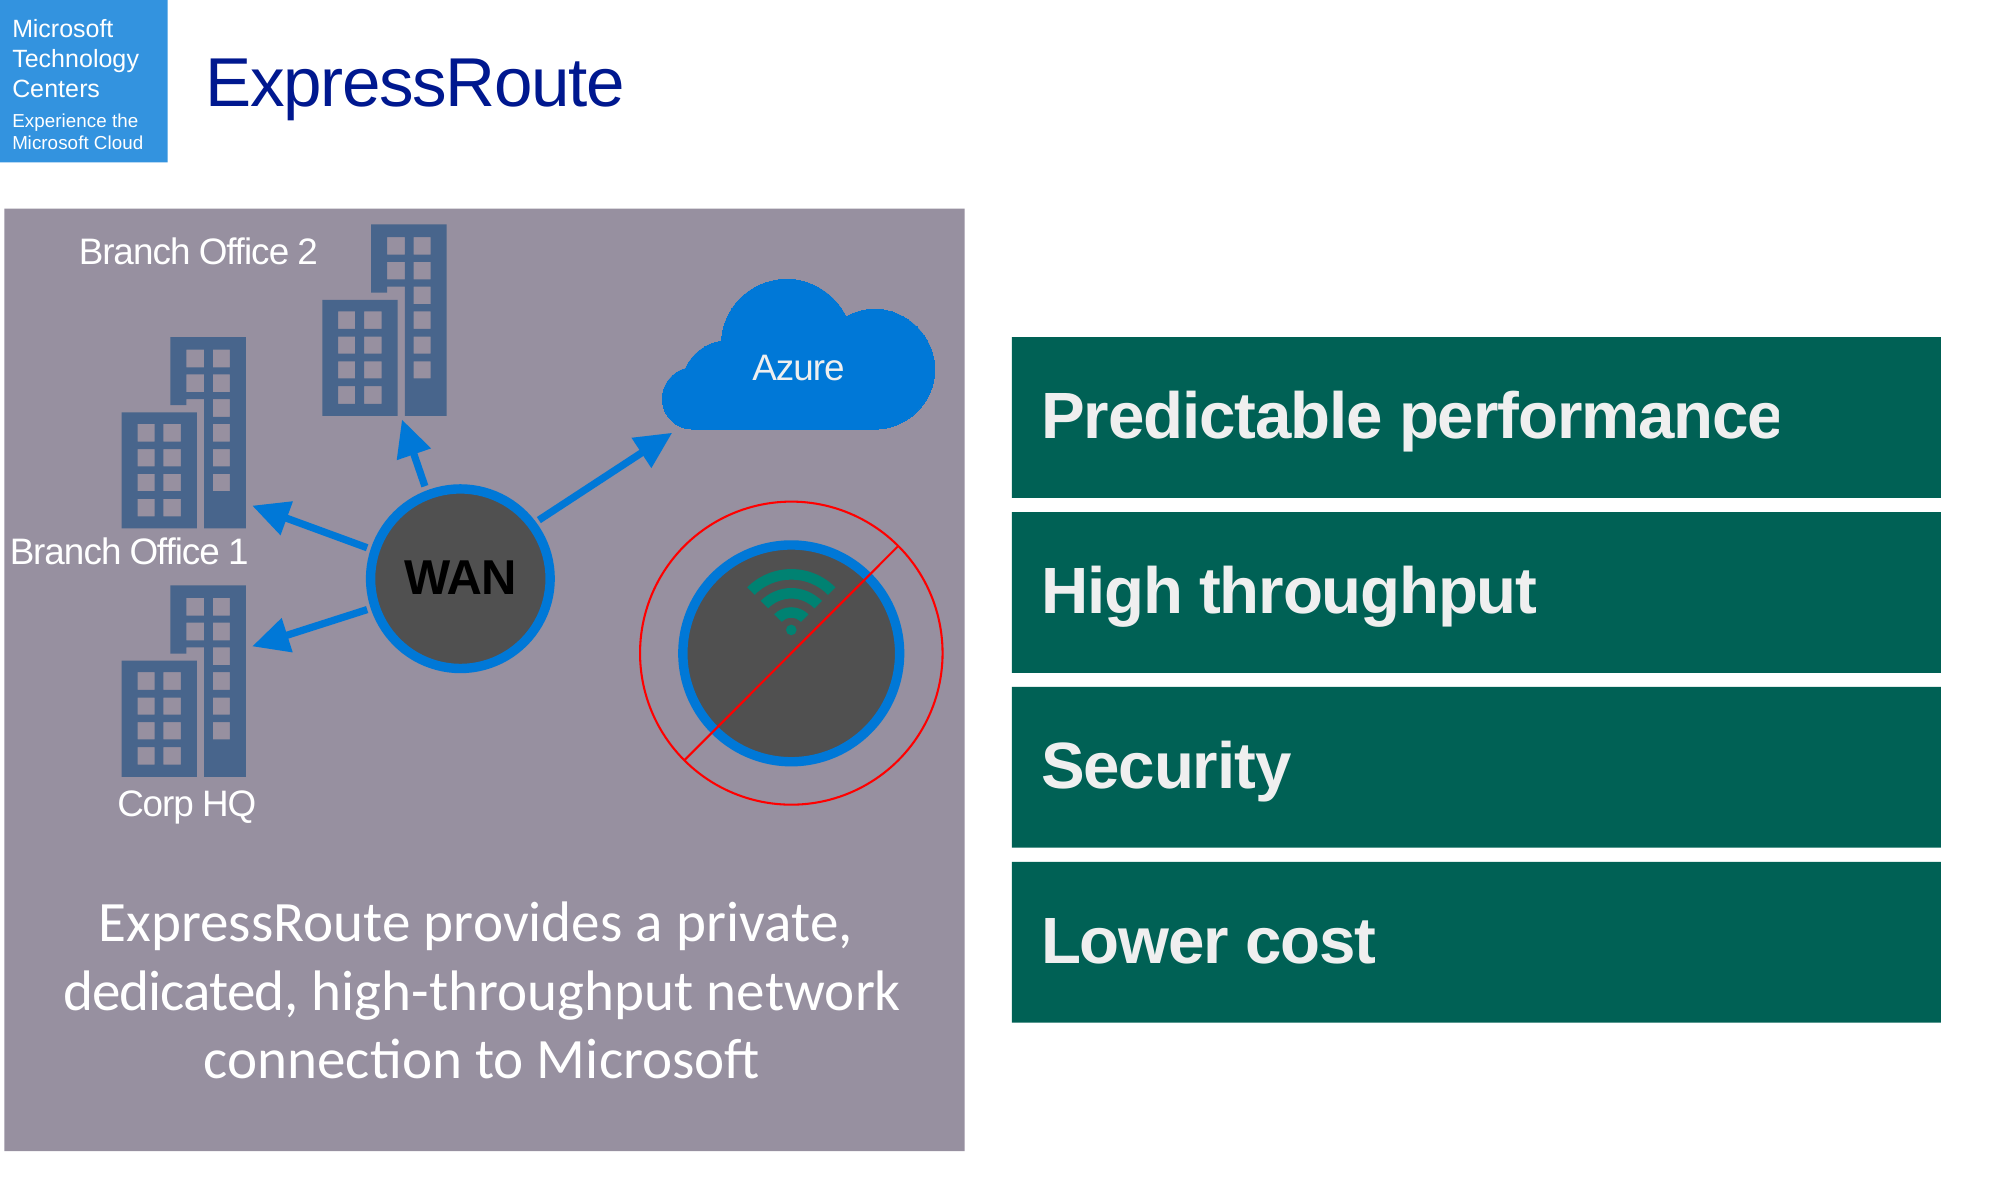

# ExpressRoute

Branch Office 2

Azure

WAN
Branch Office 1

Public
internet
Corp HQ
Predictable performance

High throughput

Security

Lower cost

ExpressRoute provides a private,
dedicated, high-throughput network connection to Microsoft